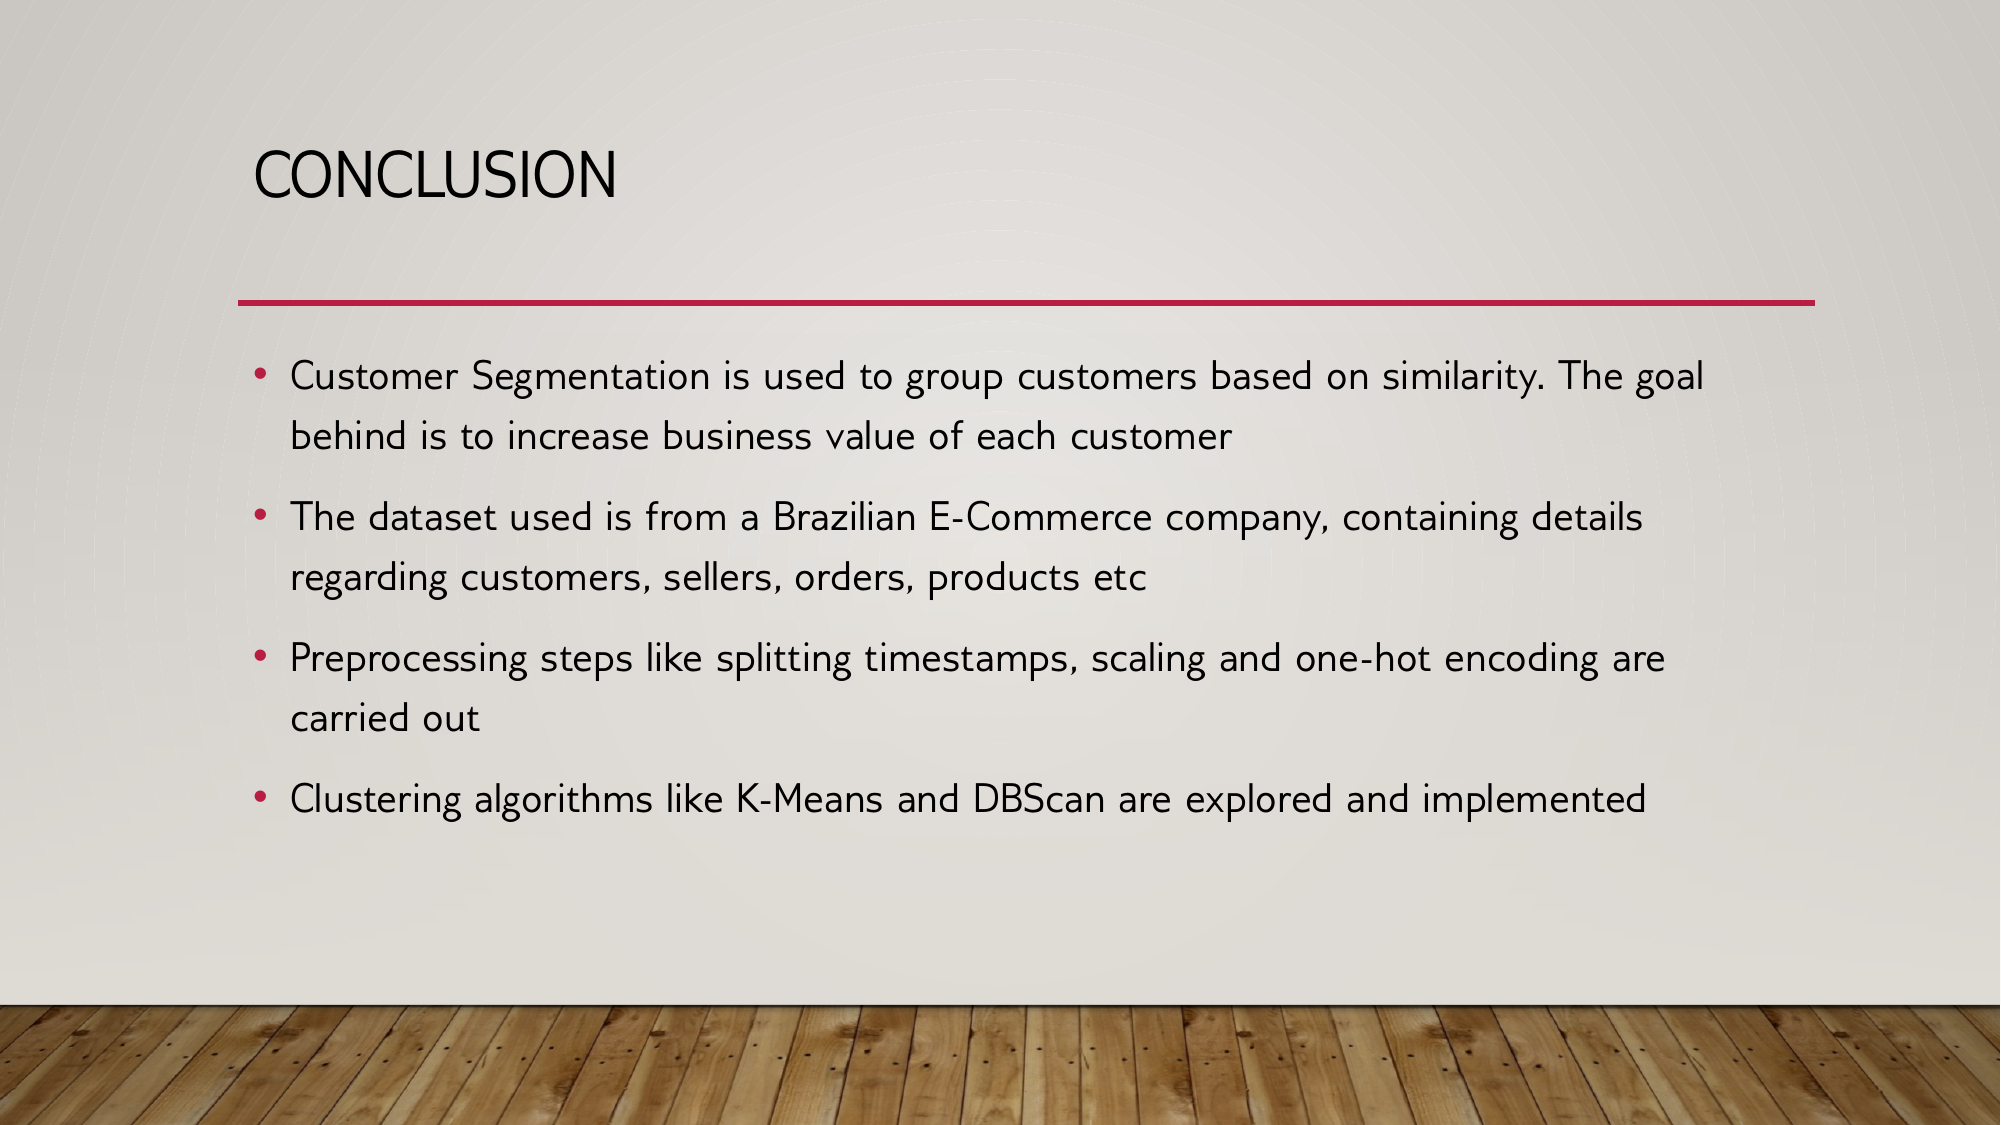

# CONCLUSION
Customer Segmentation is used to group customers based on similarity. The goal behind is to increase business value of each customer
The dataset used is from a Brazilian E-Commerce company, containing details regarding customers, sellers, orders, products etc
Preprocessing steps like splitting timestamps, scaling and one-hot encoding are carried out
Clustering algorithms like K-Means and DBScan are explored and implemented